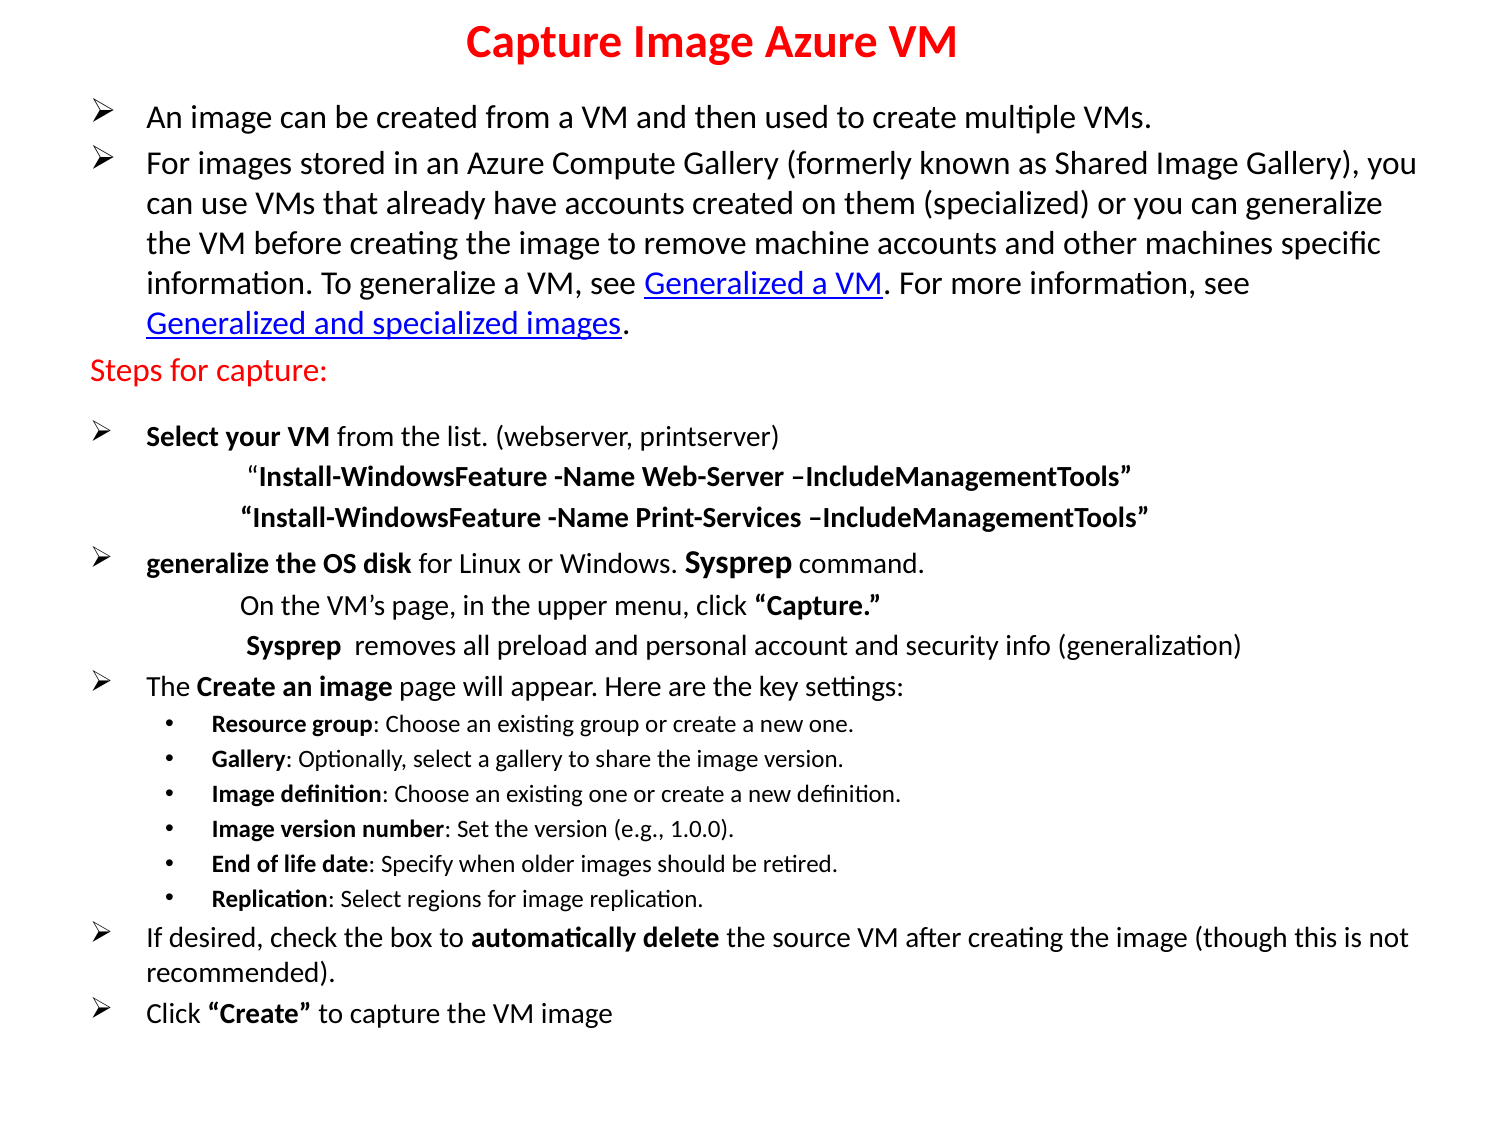

# Capture Image Azure VM
An image can be created from a VM and then used to create multiple VMs.
For images stored in an Azure Compute Gallery (formerly known as Shared Image Gallery), you can use VMs that already have accounts created on them (specialized) or you can generalize the VM before creating the image to remove machine accounts and other machines specific information. To generalize a VM, see Generalized a VM. For more information, see Generalized and specialized images.
Steps for capture:

Select your VM from the list. (webserver, printserver)
	 “Install-WindowsFeature -Name Web-Server –IncludeManagementTools”
	“Install-WindowsFeature -Name Print-Services –IncludeManagementTools”
generalize the OS disk for Linux or Windows. Sysprep command.
	On the VM’s page, in the upper menu, click “Capture.”
	 Sysprep  removes all preload and personal account and security info (generalization)
The Create an image page will appear. Here are the key settings:
Resource group: Choose an existing group or create a new one.
Gallery: Optionally, select a gallery to share the image version.
Image definition: Choose an existing one or create a new definition.
Image version number: Set the version (e.g., 1.0.0).
End of life date: Specify when older images should be retired.
Replication: Select regions for image replication.
If desired, check the box to automatically delete the source VM after creating the image (though this is not recommended).
Click “Create” to capture the VM image